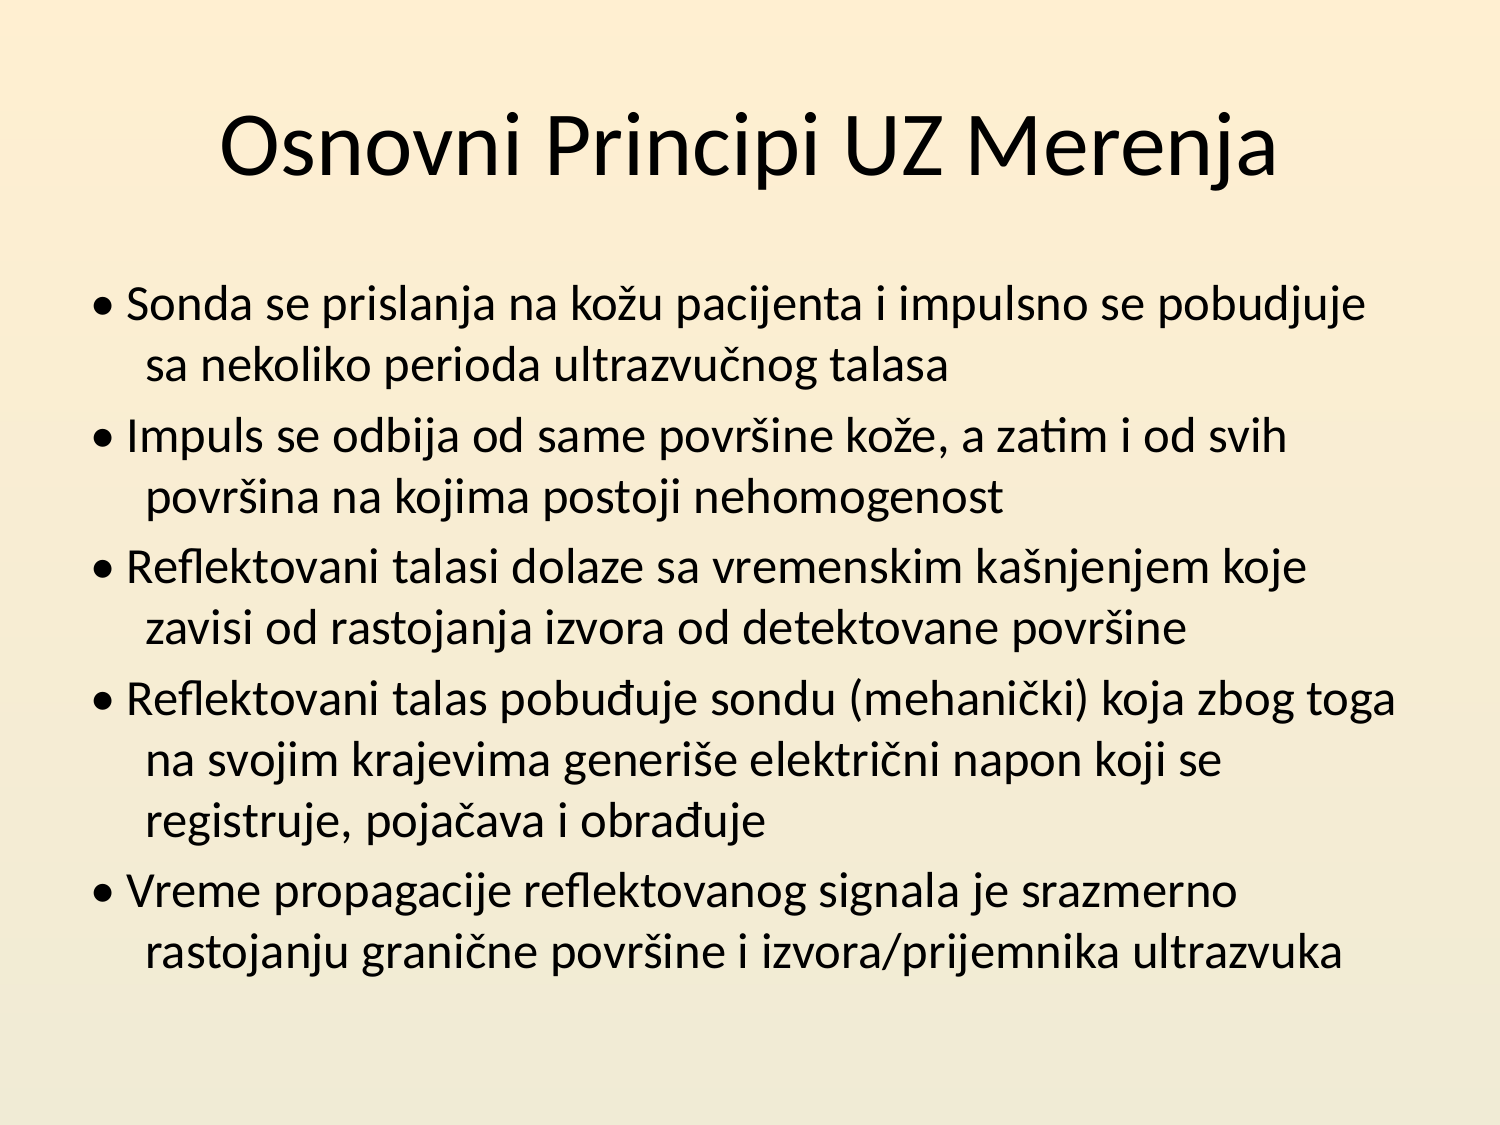

# Osnovni Principi UZ Merenja
• Sonda se prislanja na kožu pacijenta i impulsno se pobudjuje sa nekoliko perioda ultrazvučnog talasa
• Impuls se odbija od same površine kože, a zatim i od svih površina na kojima postoji nehomogenost
• Reflektovani talasi dolaze sa vremenskim kašnjenjem koje zavisi od rastojanja izvora od detektovane površine
• Reflektovani talas pobuđuje sondu (mehanički) koja zbog toga na svojim krajevima generiše električni napon koji se registruje, pojačava i obrađuje
• Vreme propagacije reflektovanog signala je srazmerno rastojanju granične površine i izvora/prijemnika ultrazvuka